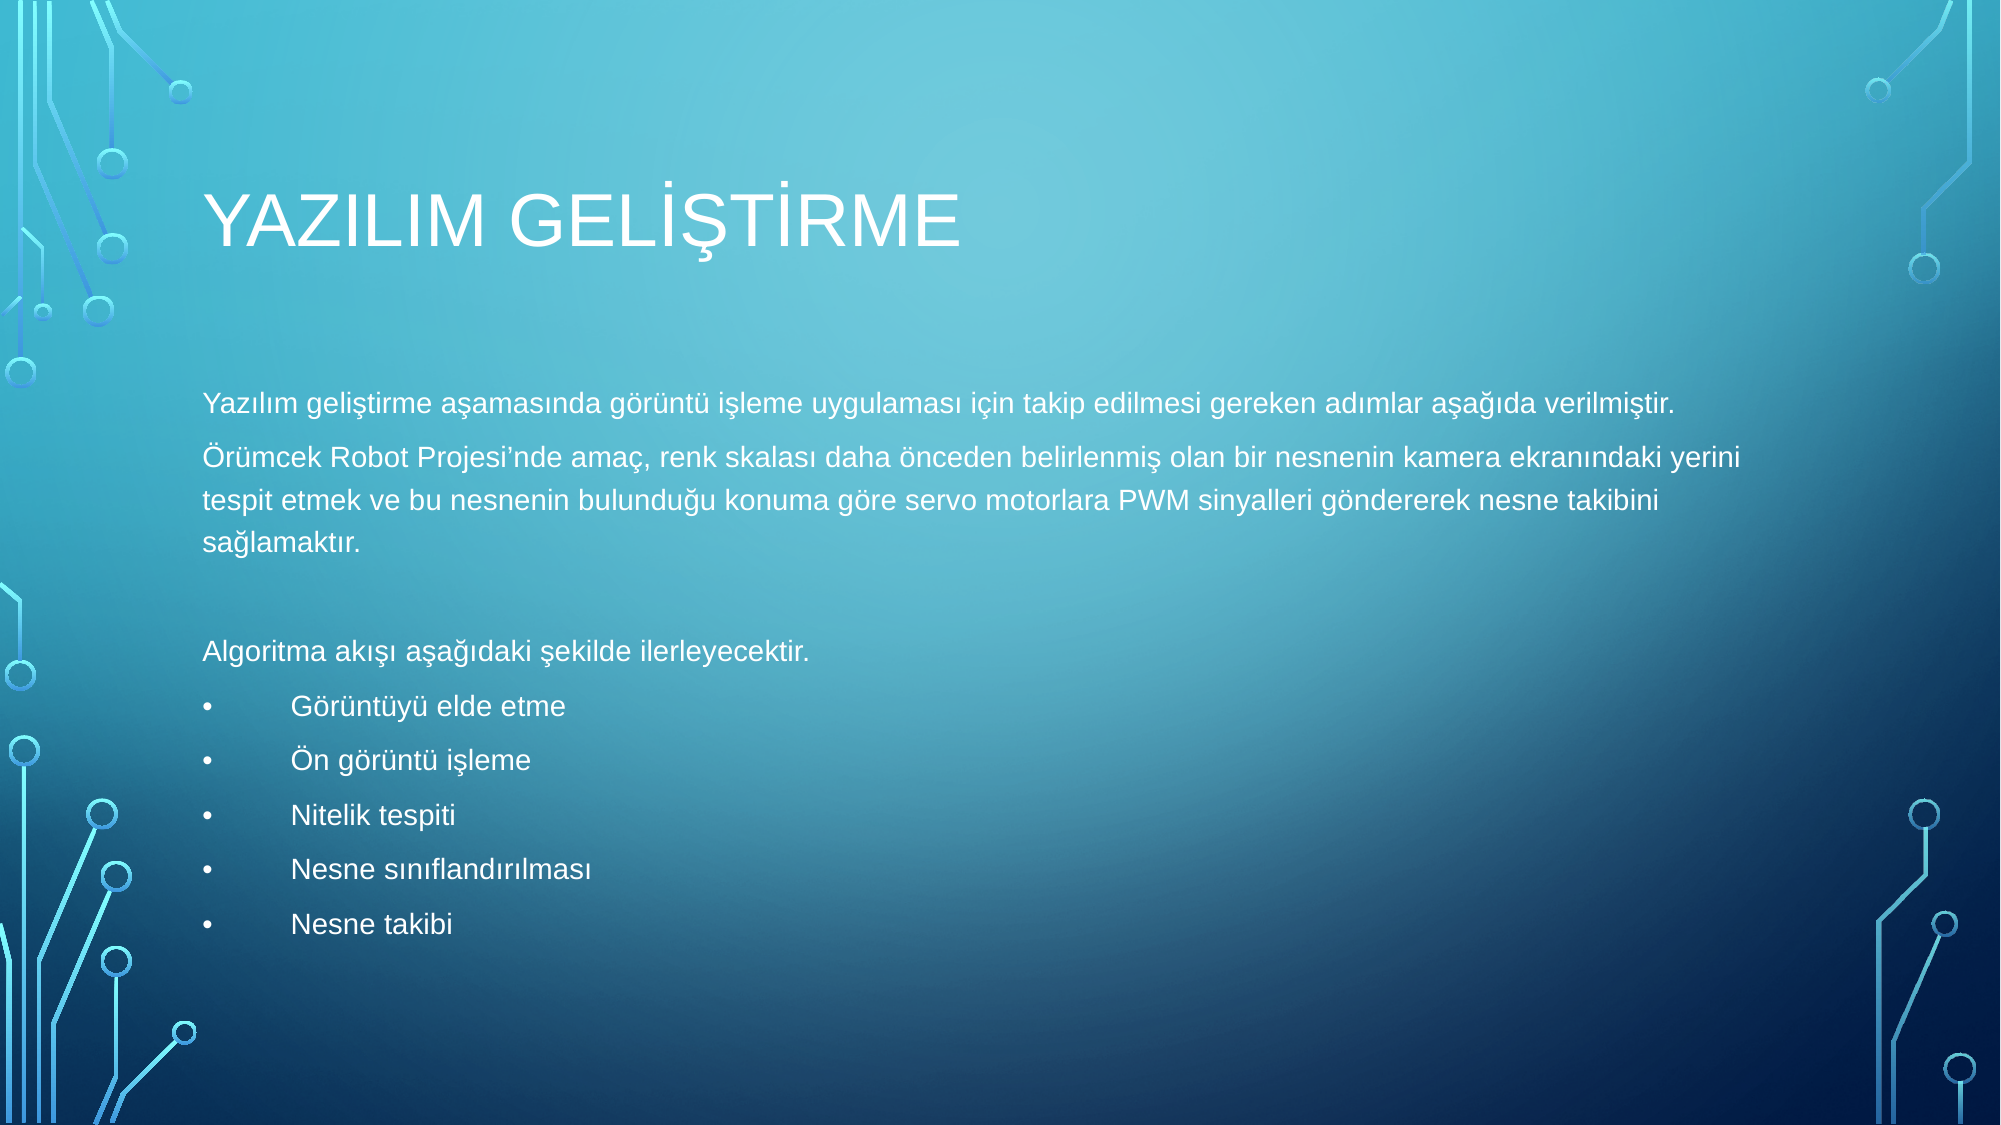

# Yazılım geliştirme
Yazılım geliştirme aşamasında görüntü işleme uygulaması için takip edilmesi gereken adımlar aşağıda verilmiştir.
Örümcek Robot Projesi’nde amaç, renk skalası daha önceden belirlenmiş olan bir nesnenin kamera ekranındaki yerini tespit etmek ve bu nesnenin bulunduğu konuma göre servo motorlara PWM sinyalleri göndererek nesne takibini sağlamaktır.

Algoritma akışı aşağıdaki şekilde ilerleyecektir.
•	Görüntüyü elde etme
•	Ön görüntü işleme
•	Nitelik tespiti
•	Nesne sınıflandırılması
•	Nesne takibi